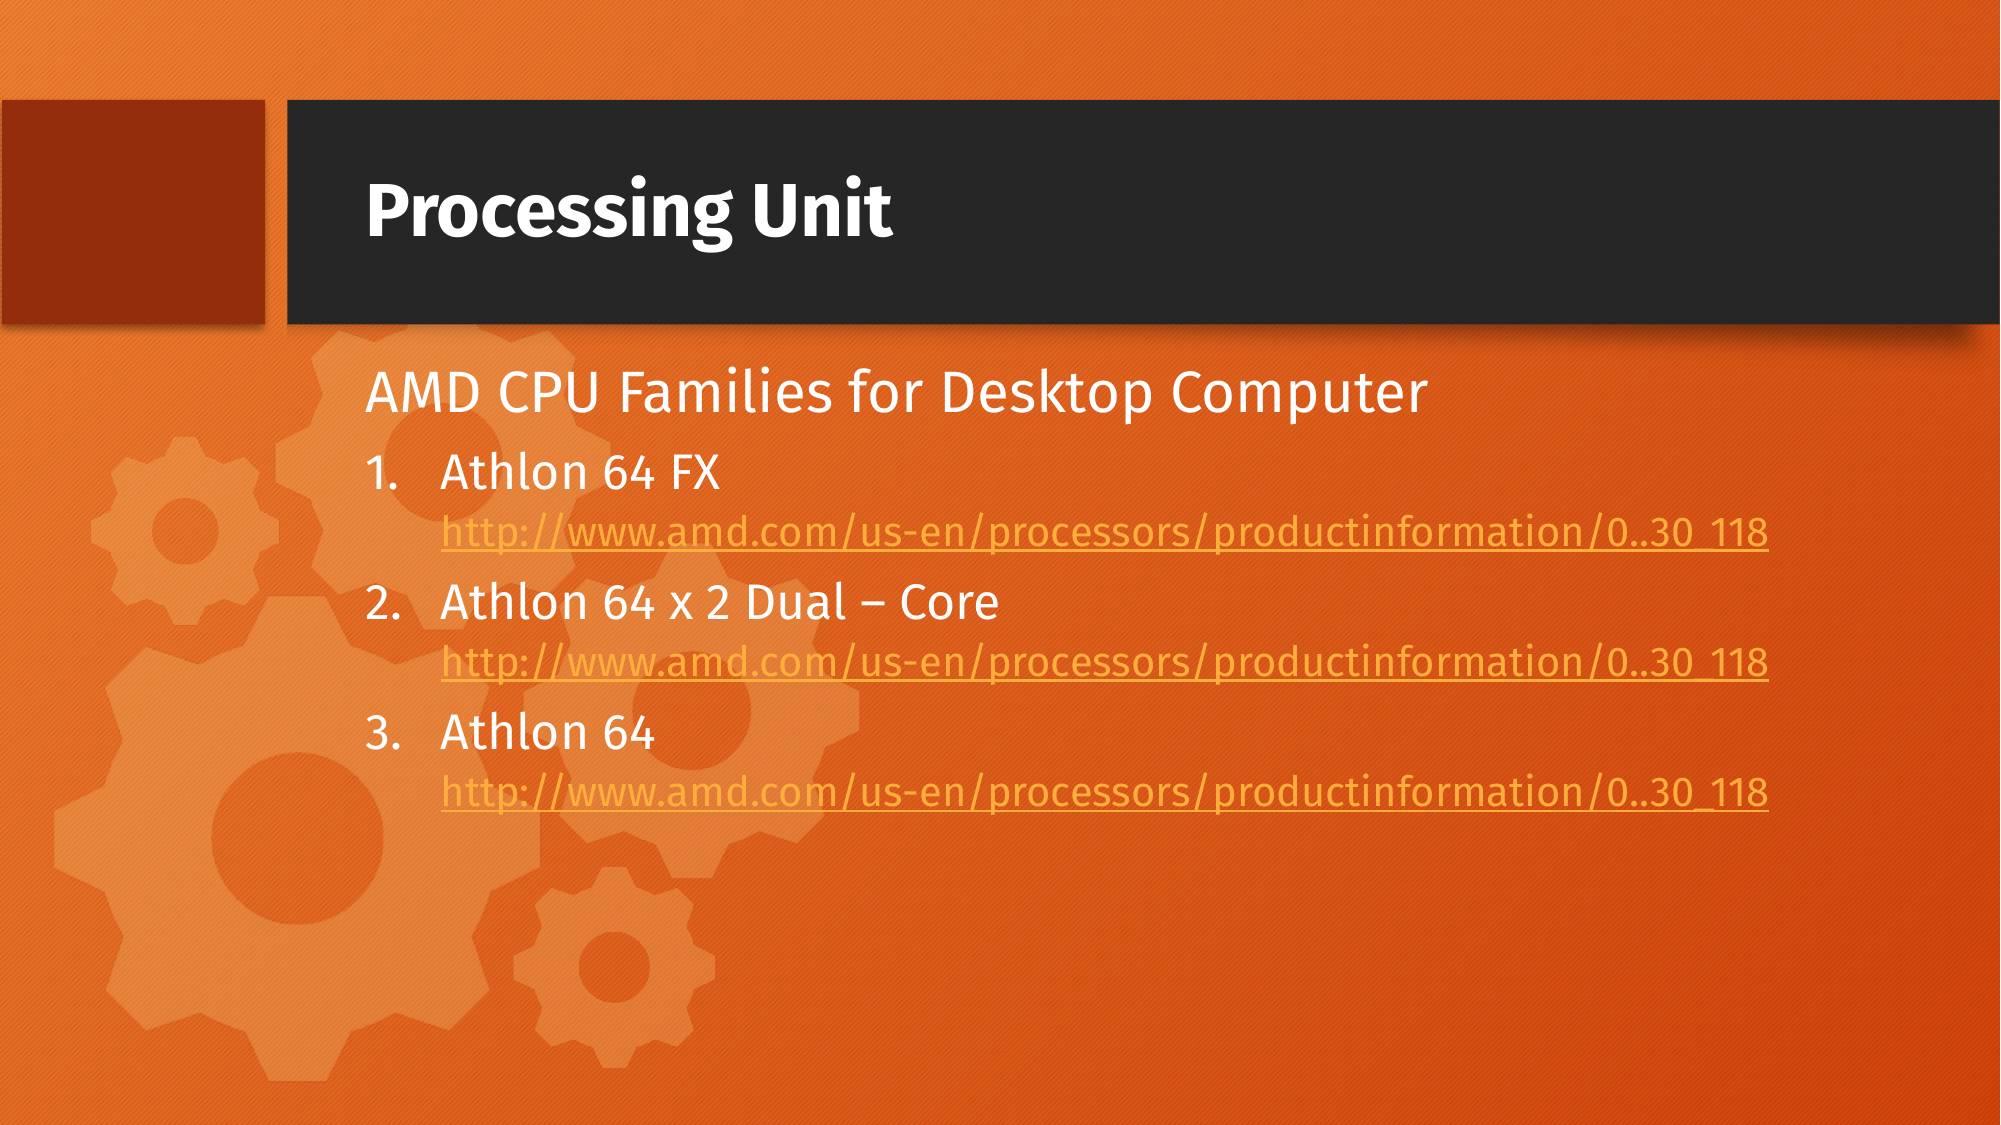

# Processing Unit
AMD CPU Families for Desktop Computer
Athlon 64 FX
http://www.amd.com/us-en/processors/productinformation/0..30_118
Athlon 64 x 2 Dual – Core
http://www.amd.com/us-en/processors/productinformation/0..30_118
Athlon 64
http://www.amd.com/us-en/processors/productinformation/0..30_118